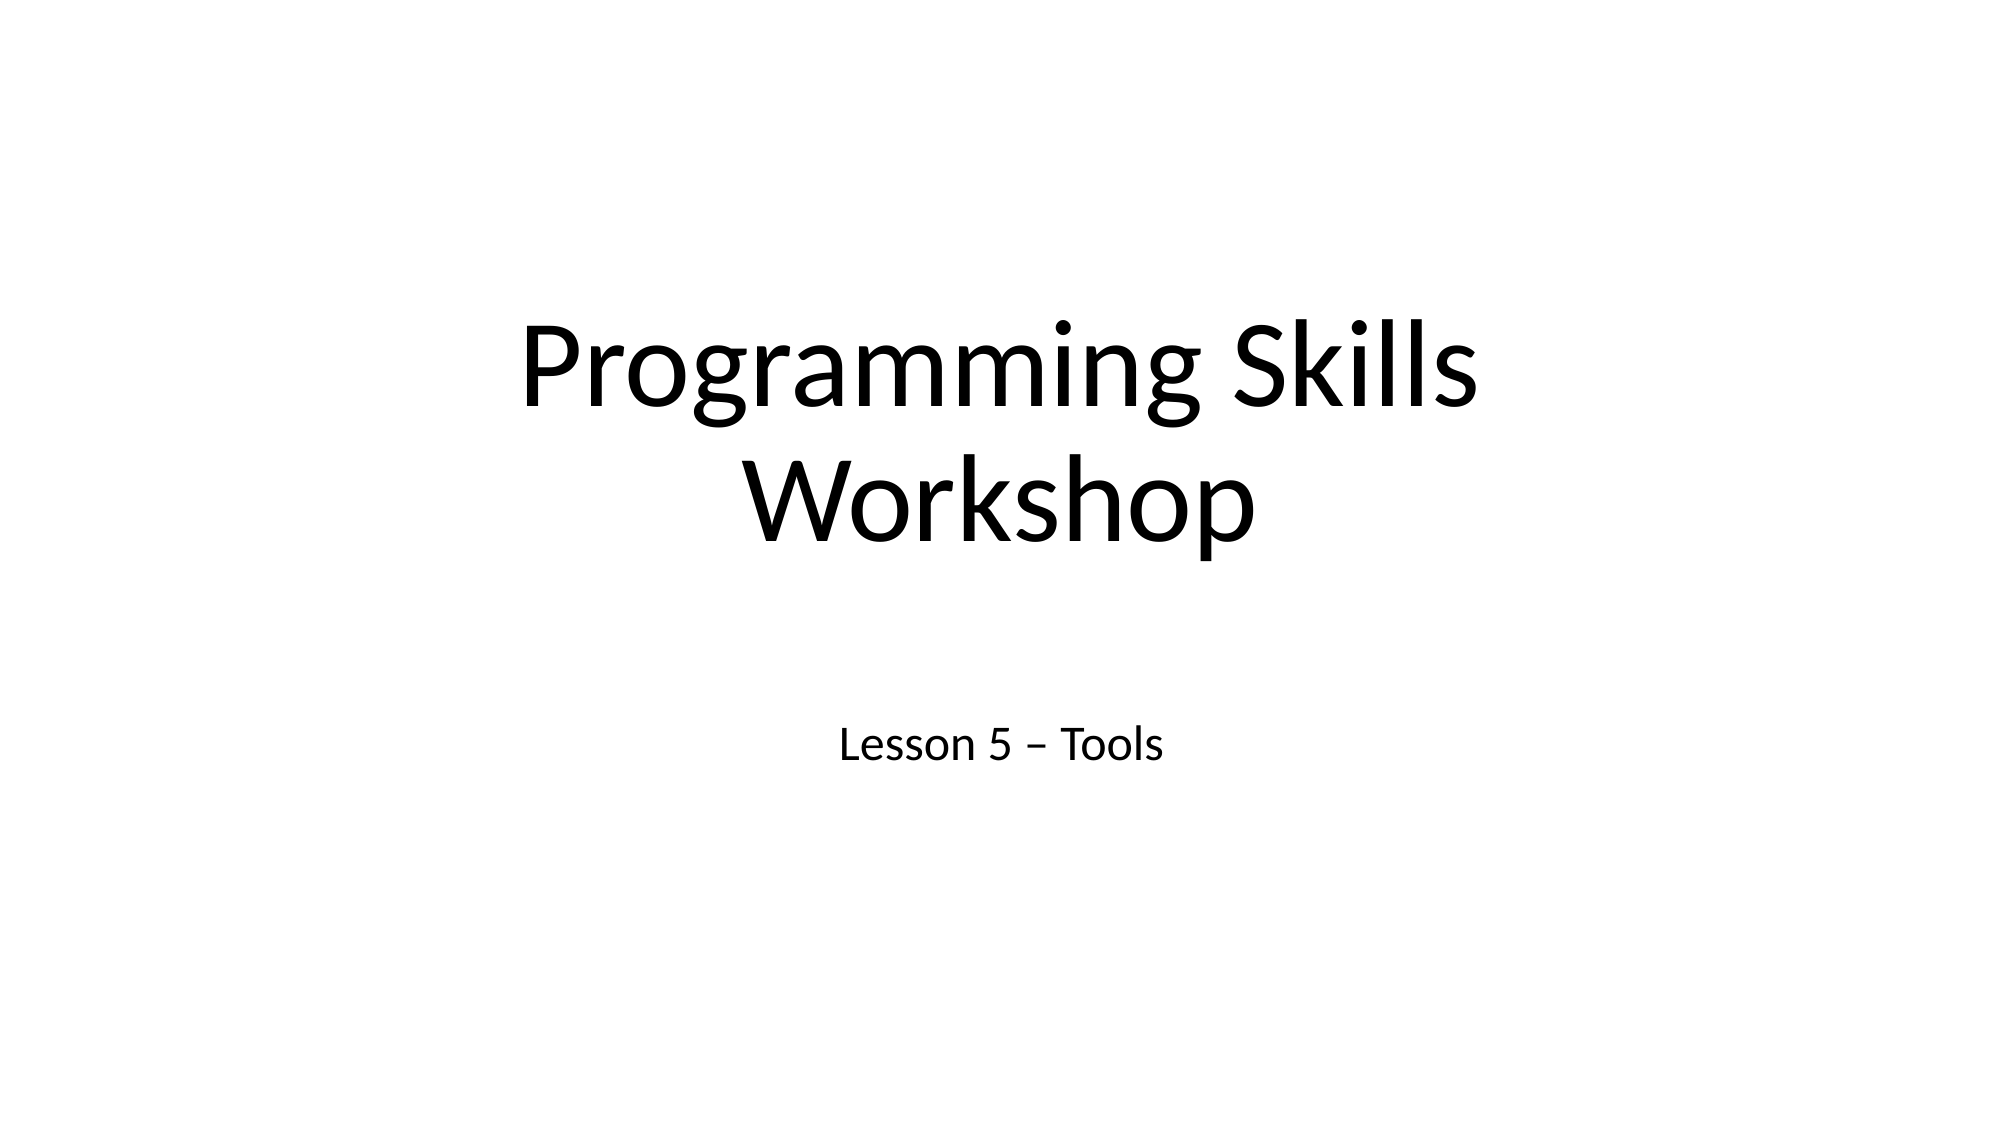

# Programming Skills Workshop
Lesson 5 – Tools